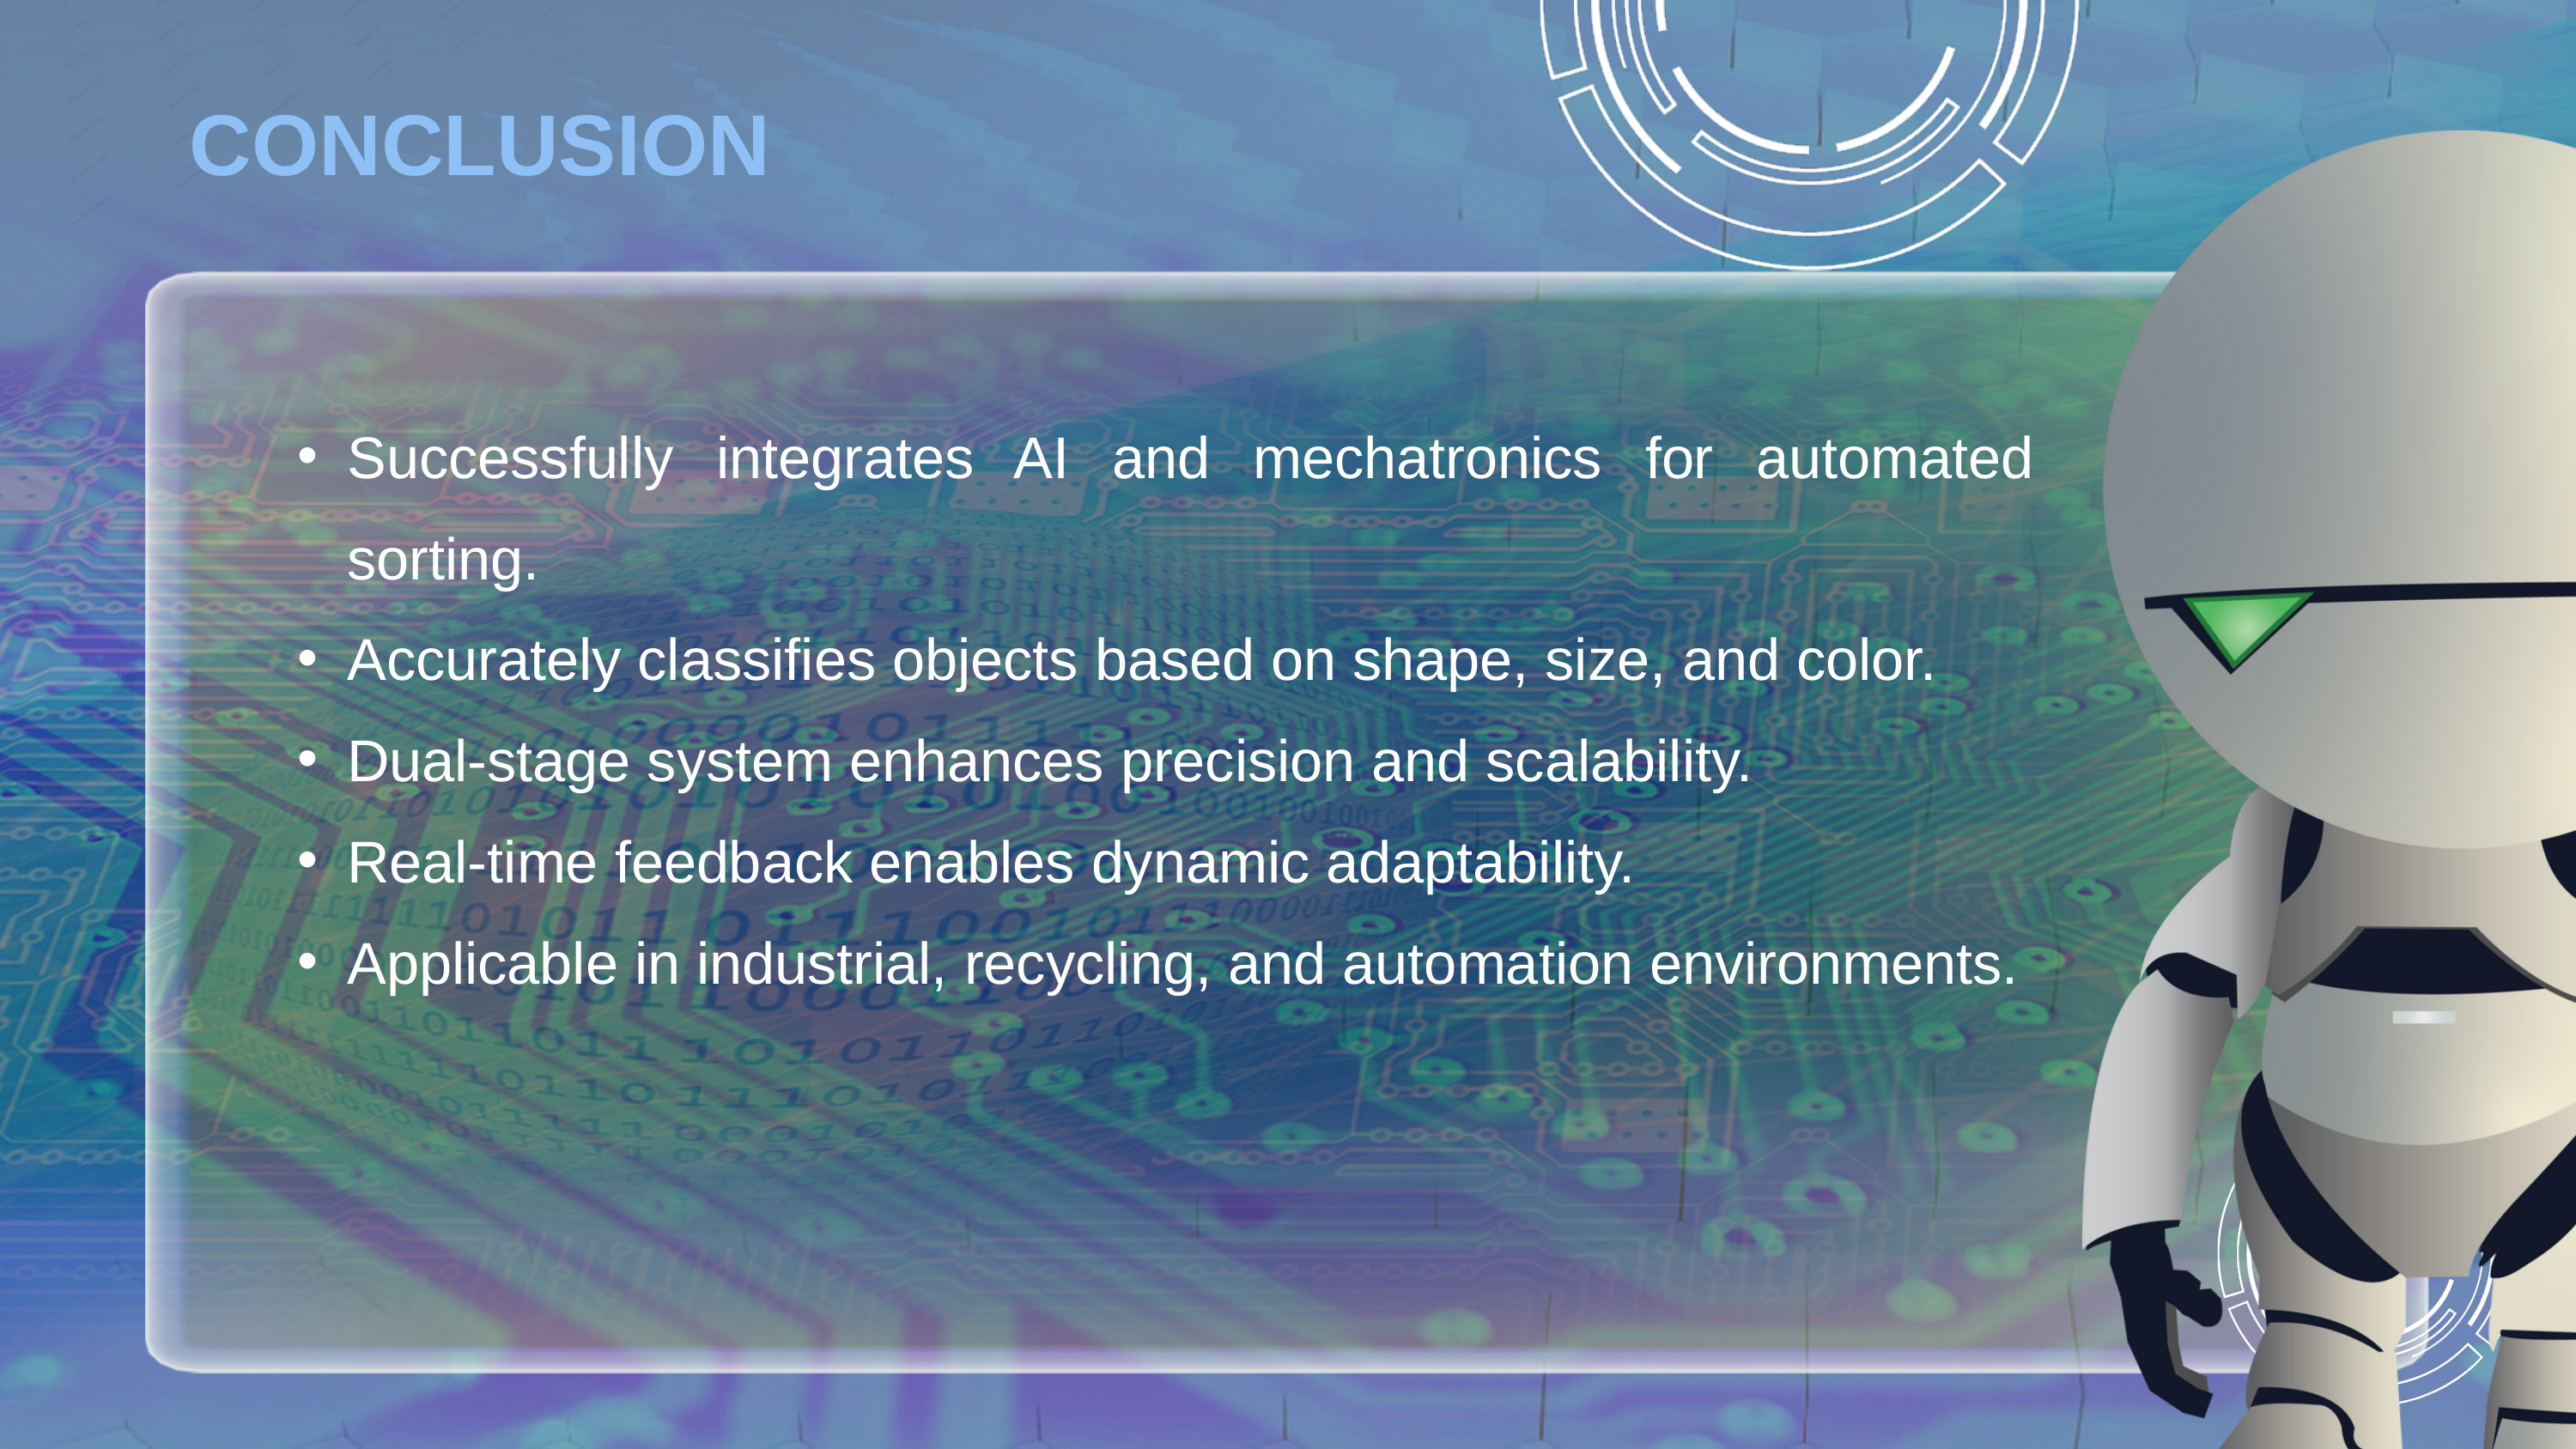

CONCLUSION

Successfully integrates AI and mechatronics for automated sorting.
Accurately classifies objects based on shape, size, and color.
Dual-stage system enhances precision and scalability.
Real-time feedback enables dynamic adaptability.
Applicable in industrial, recycling, and automation environments.